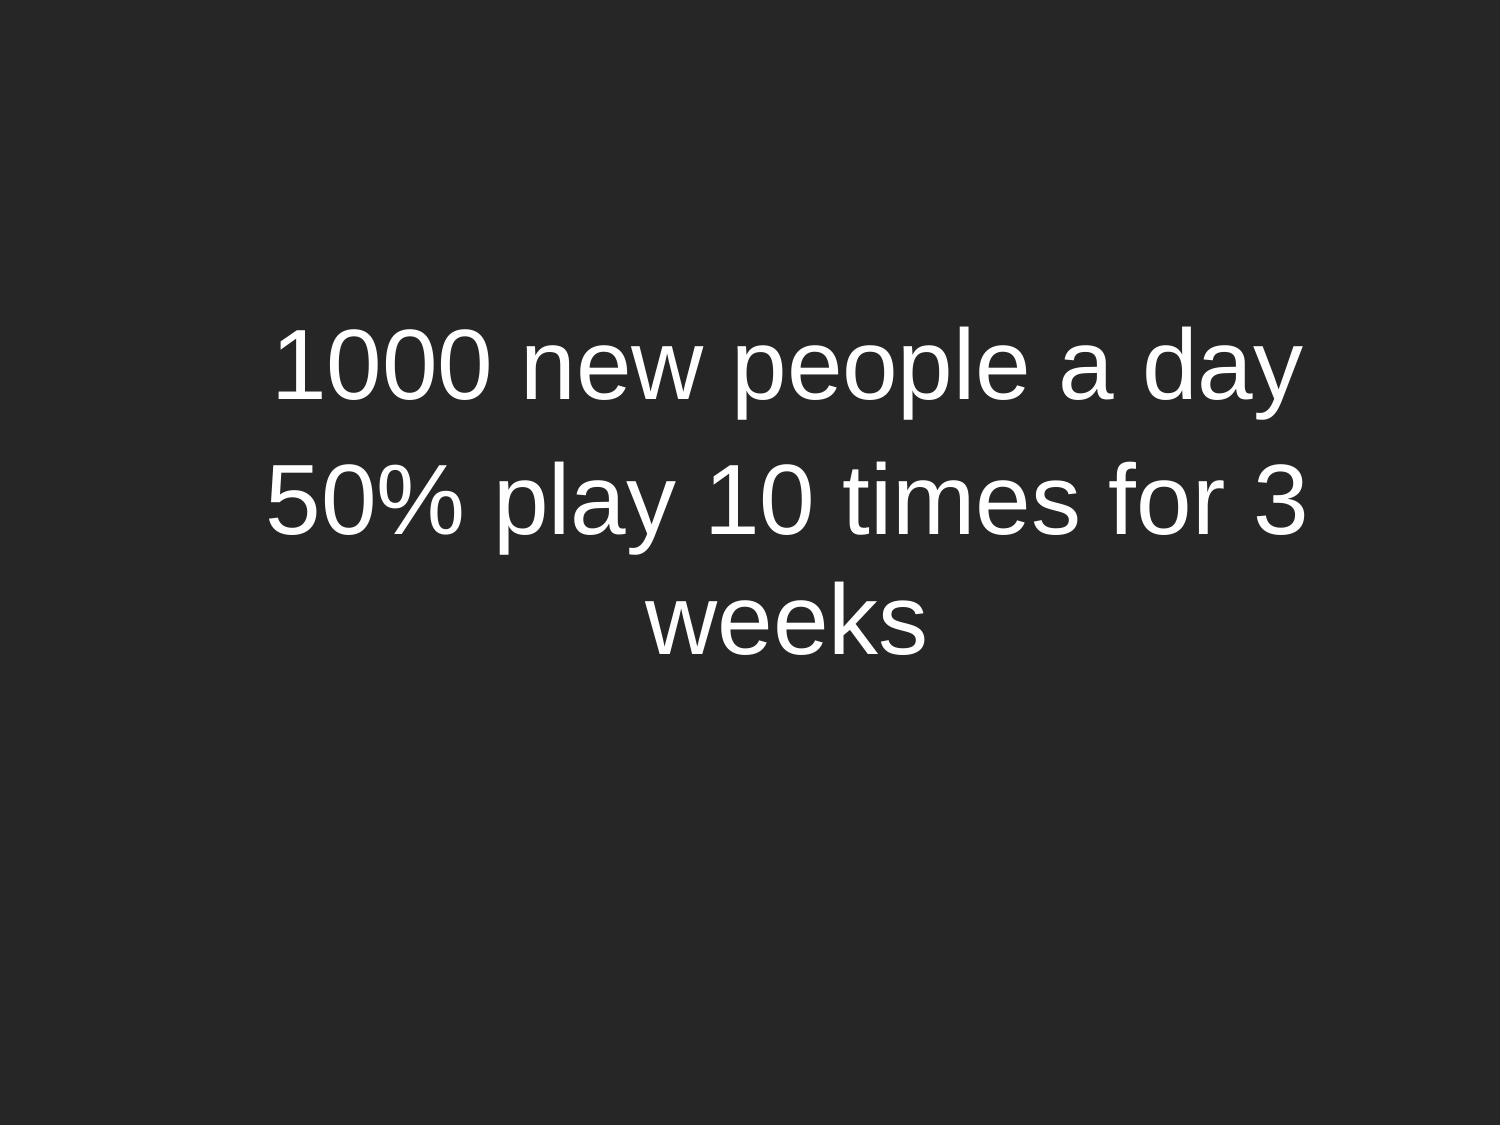

#
1000 new people a day
50% play 10 times for 3 weeks